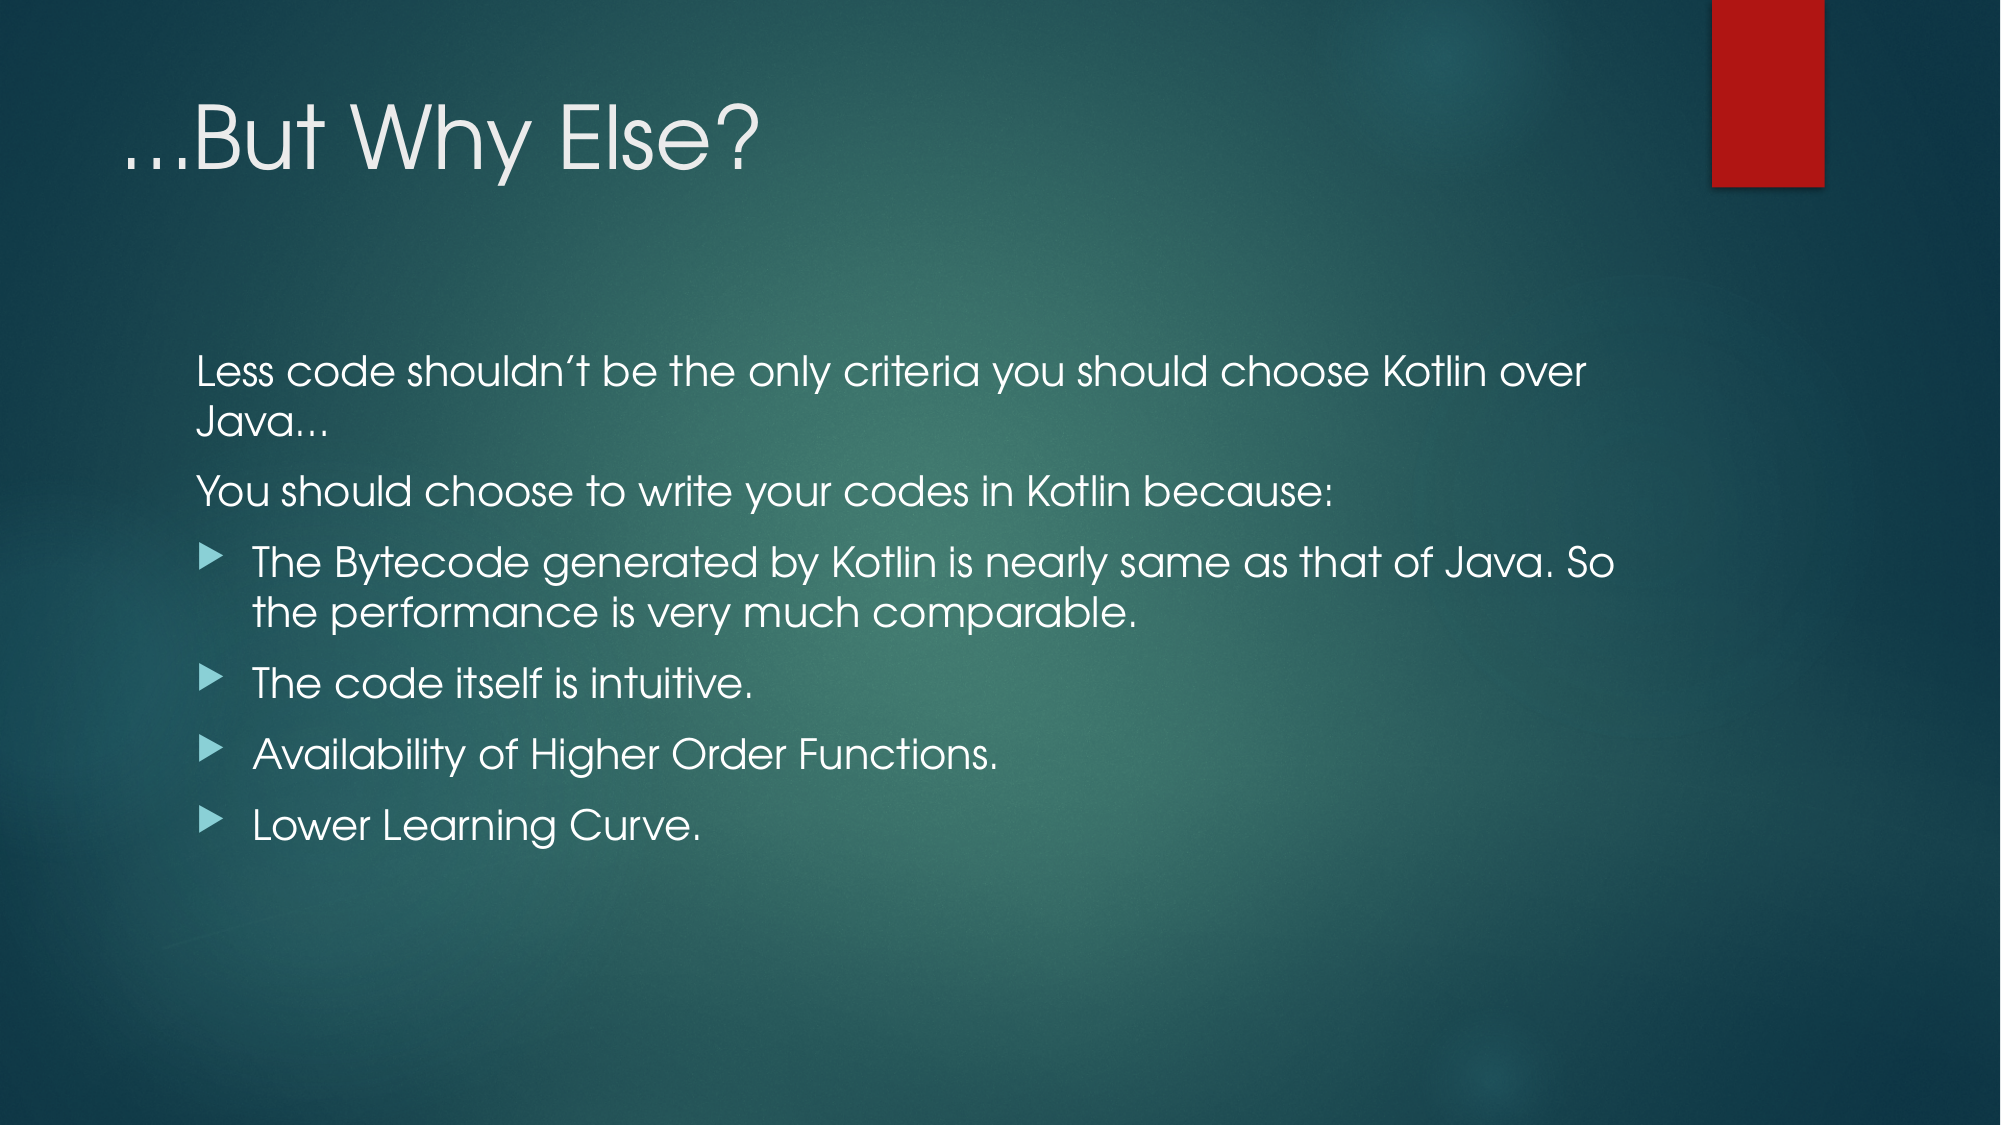

# …But Why Else?
Less code shouldn’t be the only criteria you should choose Kotlin over Java…
You should choose to write your codes in Kotlin because:
The Bytecode generated by Kotlin is nearly same as that of Java. So the performance is very much comparable.
The code itself is intuitive.
Availability of Higher Order Functions.
Lower Learning Curve.